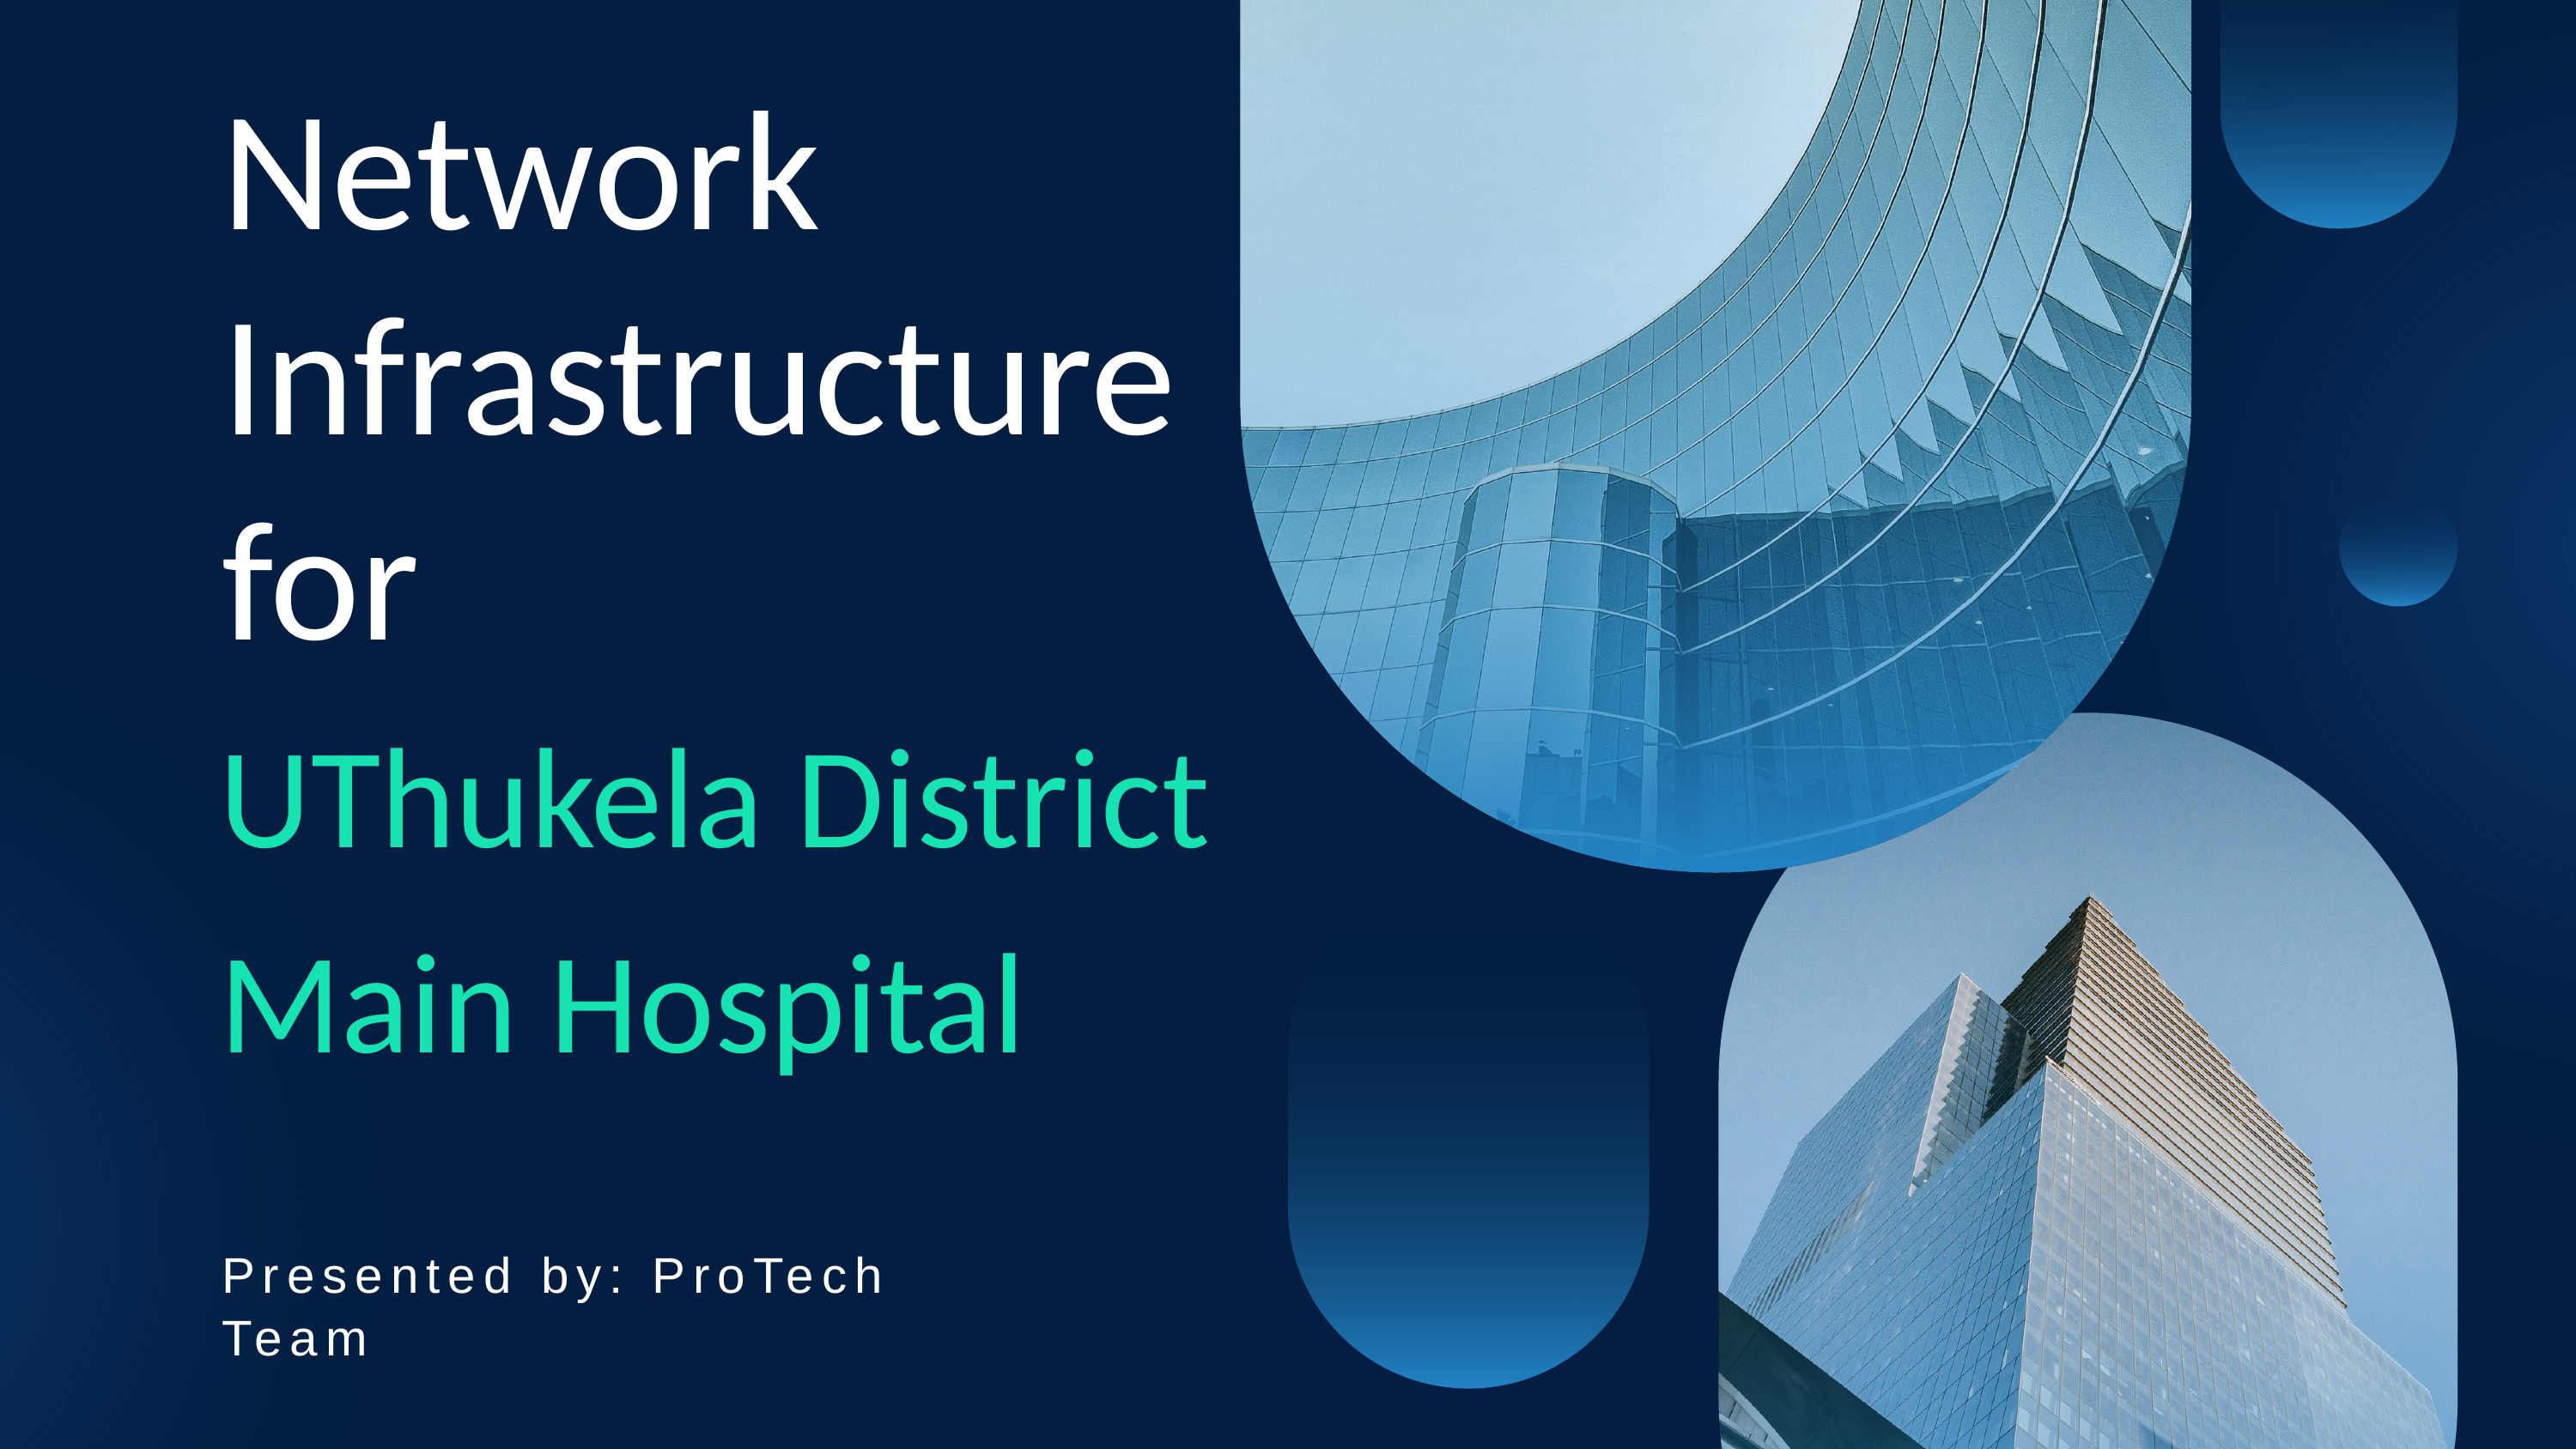

Network Infrastructure for

UThukela District Main Hospital

Presented by: ProTech Team